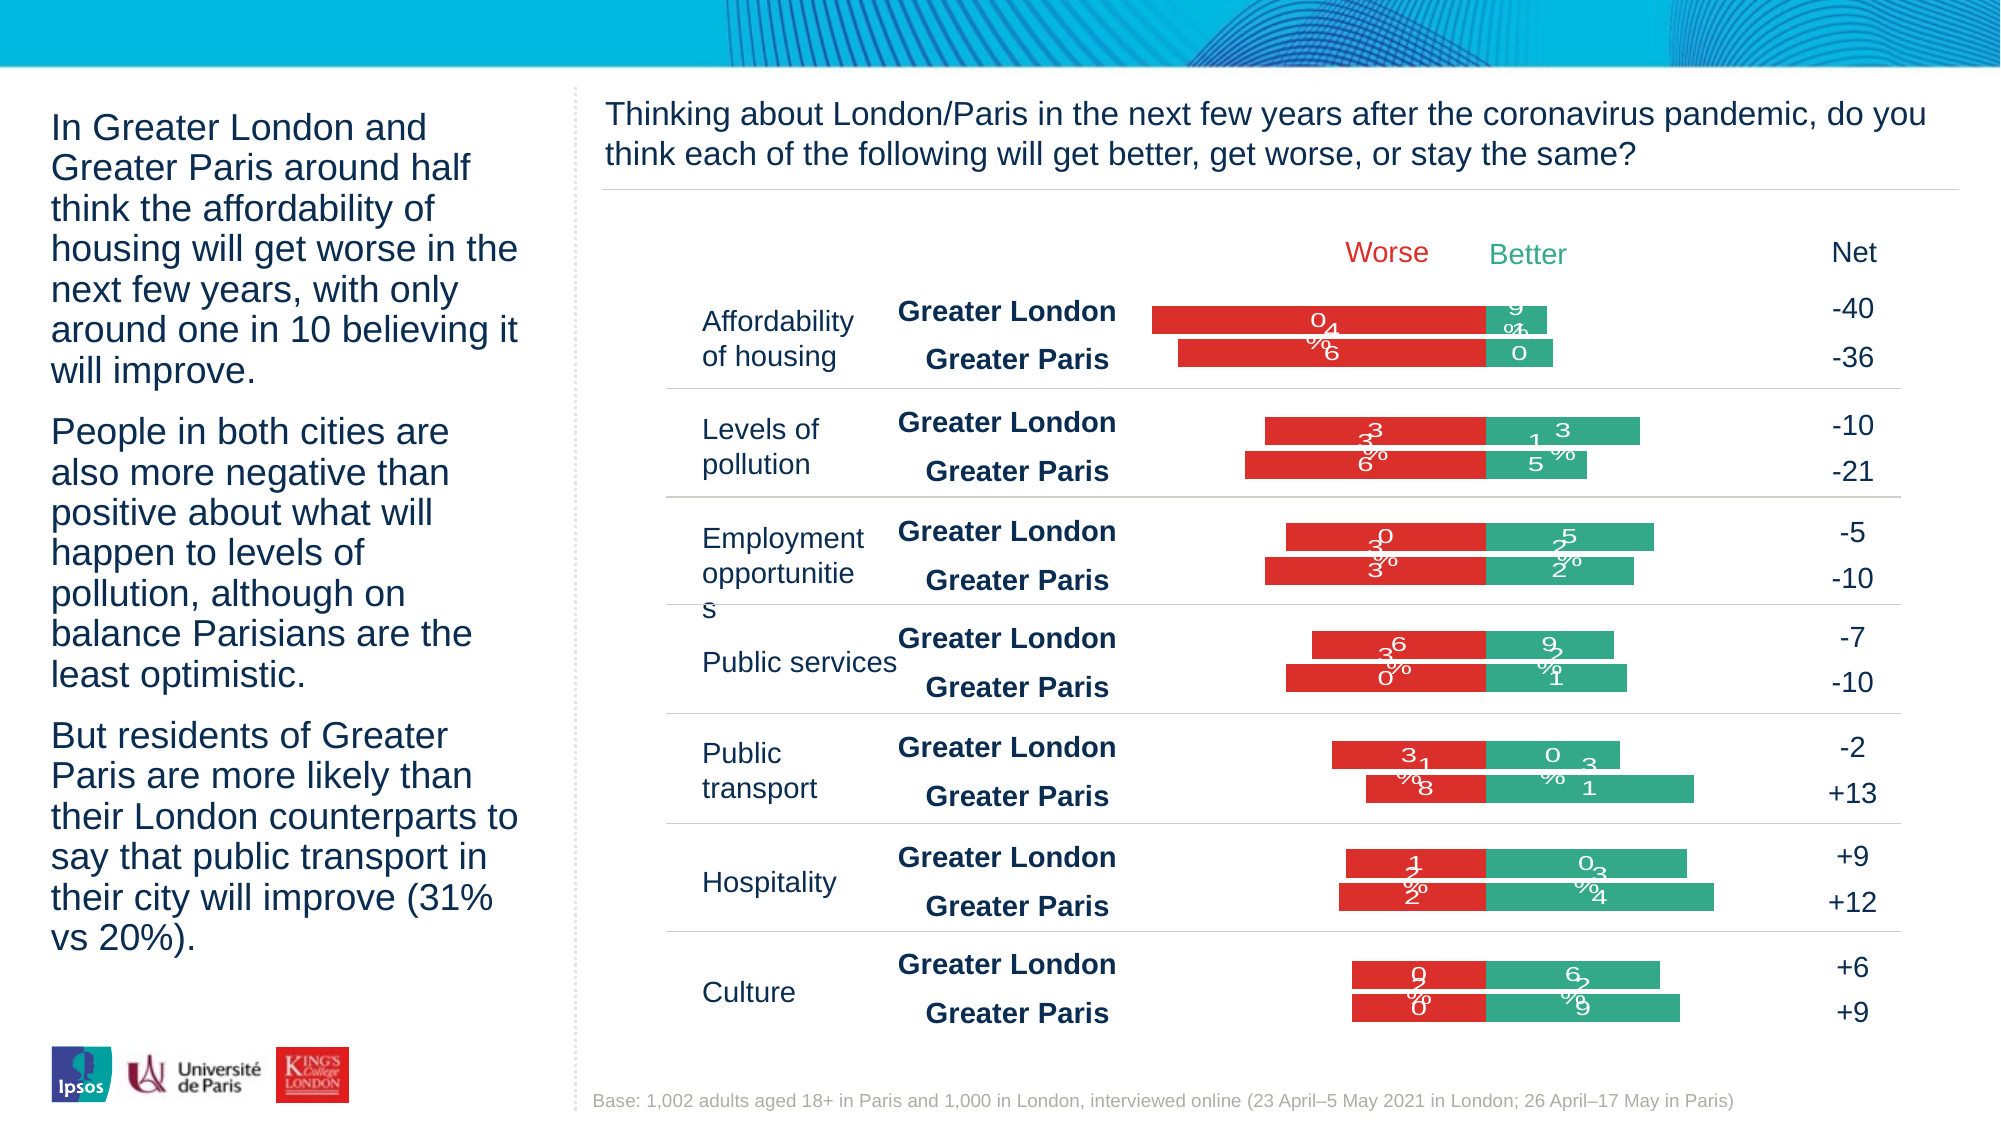

Thinking about London/Paris in the next few years after the coronavirus pandemic, do you think each of the following will get better, get worse, or stay the same?
In Greater London and Greater Paris around half think the affordability of housing will get worse in the next few years, with only around one in 10 believing it will improve.
People in both cities are also more negative than positive about what will happen to levels of pollution, although on balance Parisians are the least optimistic.
But residents of Greater Paris are more likely than their London counterparts to say that public transport in their city will improve (31% vs 20%).
Worse
Net
-40
-36
-10
-21
-5
-10
-7
-10
-2
+13
+9
+12
+6
+9
Better
Greater London
Greater Paris
Greater London

Greater Paris
Greater London

Greater Paris
Greater London

Greater Paris
Greater London

Greater Paris
Greater London

Greater Paris
Greater London

Greater Paris

### Chart

| Category | Much worse | Much better |
|---|---|---|
| Paris | -0.46 | 0.1 |
| London | -0.5 | 0.09 |
Affordability of housing

### Chart

| Category | Much worse | Much better |
|---|---|---|
| Paris | -0.36 | 0.15 |
| London | -0.33 | 0.23 |
Levels of pollution

### Chart

| Category | Much worse | Much better |
|---|---|---|
| Paris | -0.33 | 0.22 |
| London | -0.3 | 0.25 |
Employment opportunities

### Chart

| Category | Much worse | Much better |
|---|---|---|
| Paris | -0.3 | 0.21 |
| London | -0.26 | 0.19 |
Public services

### Chart

| Category | Much worse | Much better |
|---|---|---|
| Paris | -0.18 | 0.31 |
| London | -0.23 | 0.2 |
Public transport

### Chart

| Category | Much worse | Much better |
|---|---|---|
| Paris | -0.22 | 0.34 |
| London | -0.21 | 0.3 |
Hospitality

### Chart

| Category | Much worse | Much better |
|---|---|---|
| Paris | -0.2 | 0.29 |
| London | -0.2 | 0.26 |
Culture
Base: 1,002 adults aged 18+ in Paris and 1,000 in London, interviewed online (23 April–5 May 2021 in London; 26 April–17 May in Paris)